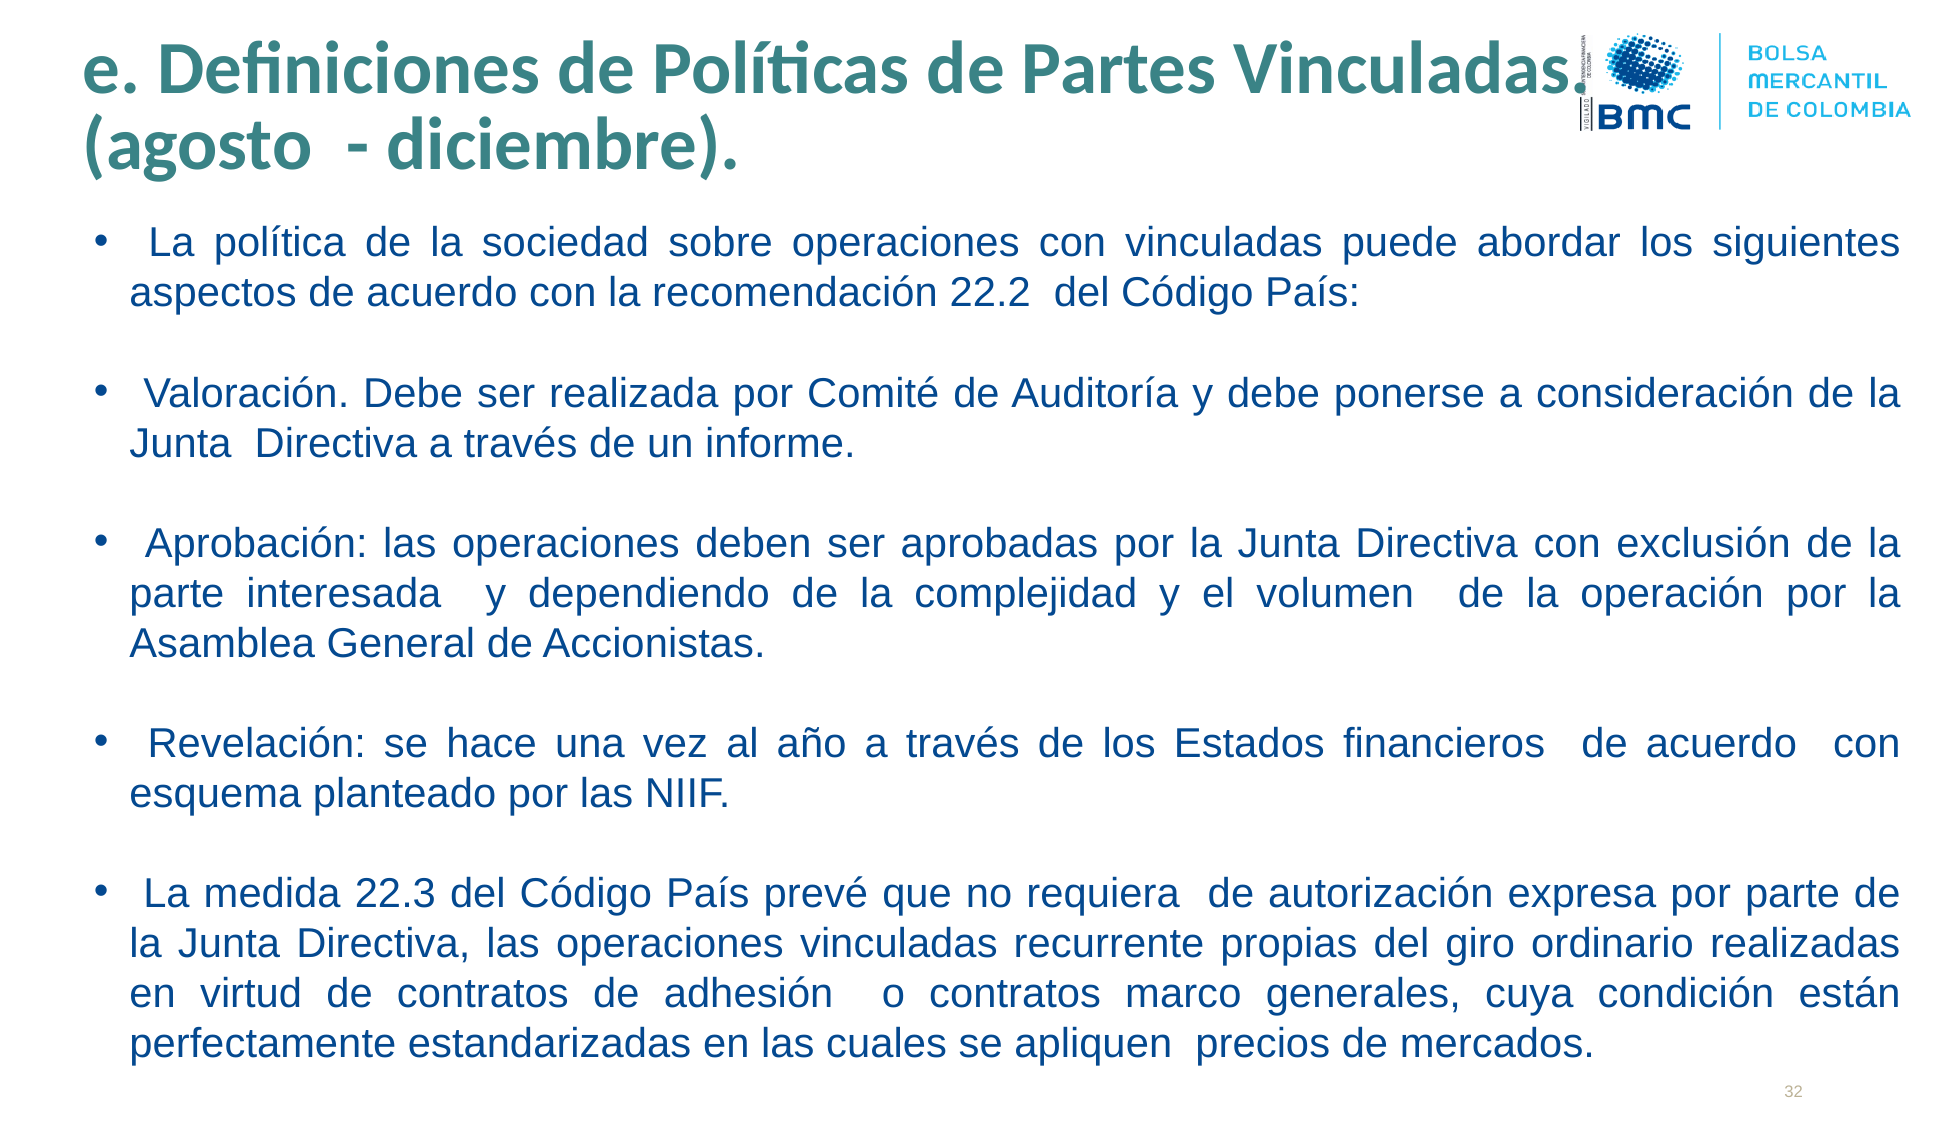

e. Definiciones de Políticas de Partes Vinculadas. (agosto  - diciembre).

 La política de la sociedad sobre operaciones con vinculadas puede abordar los siguientes aspectos de acuerdo con la recomendación 22.2  del Código País:

 Valoración. Debe ser realizada por Comité de Auditoría y debe ponerse a consideración de la Junta  Directiva a través de un informe.

 Aprobación: las operaciones deben ser aprobadas por la Junta Directiva con exclusión de la parte interesada  y dependiendo de la complejidad y el volumen  de la operación por la Asamblea General de Accionistas.

 Revelación: se hace una vez al año a través de los Estados financieros  de acuerdo  con esquema planteado por las NIIF.

 La medida 22.3 del Código País prevé que no requiera  de autorización expresa por parte de la Junta Directiva, las operaciones vinculadas recurrente propias del giro ordinario realizadas en virtud de contratos de adhesión  o contratos marco generales, cuya condición están perfectamente estandarizadas en las cuales se apliquen  precios de mercados.